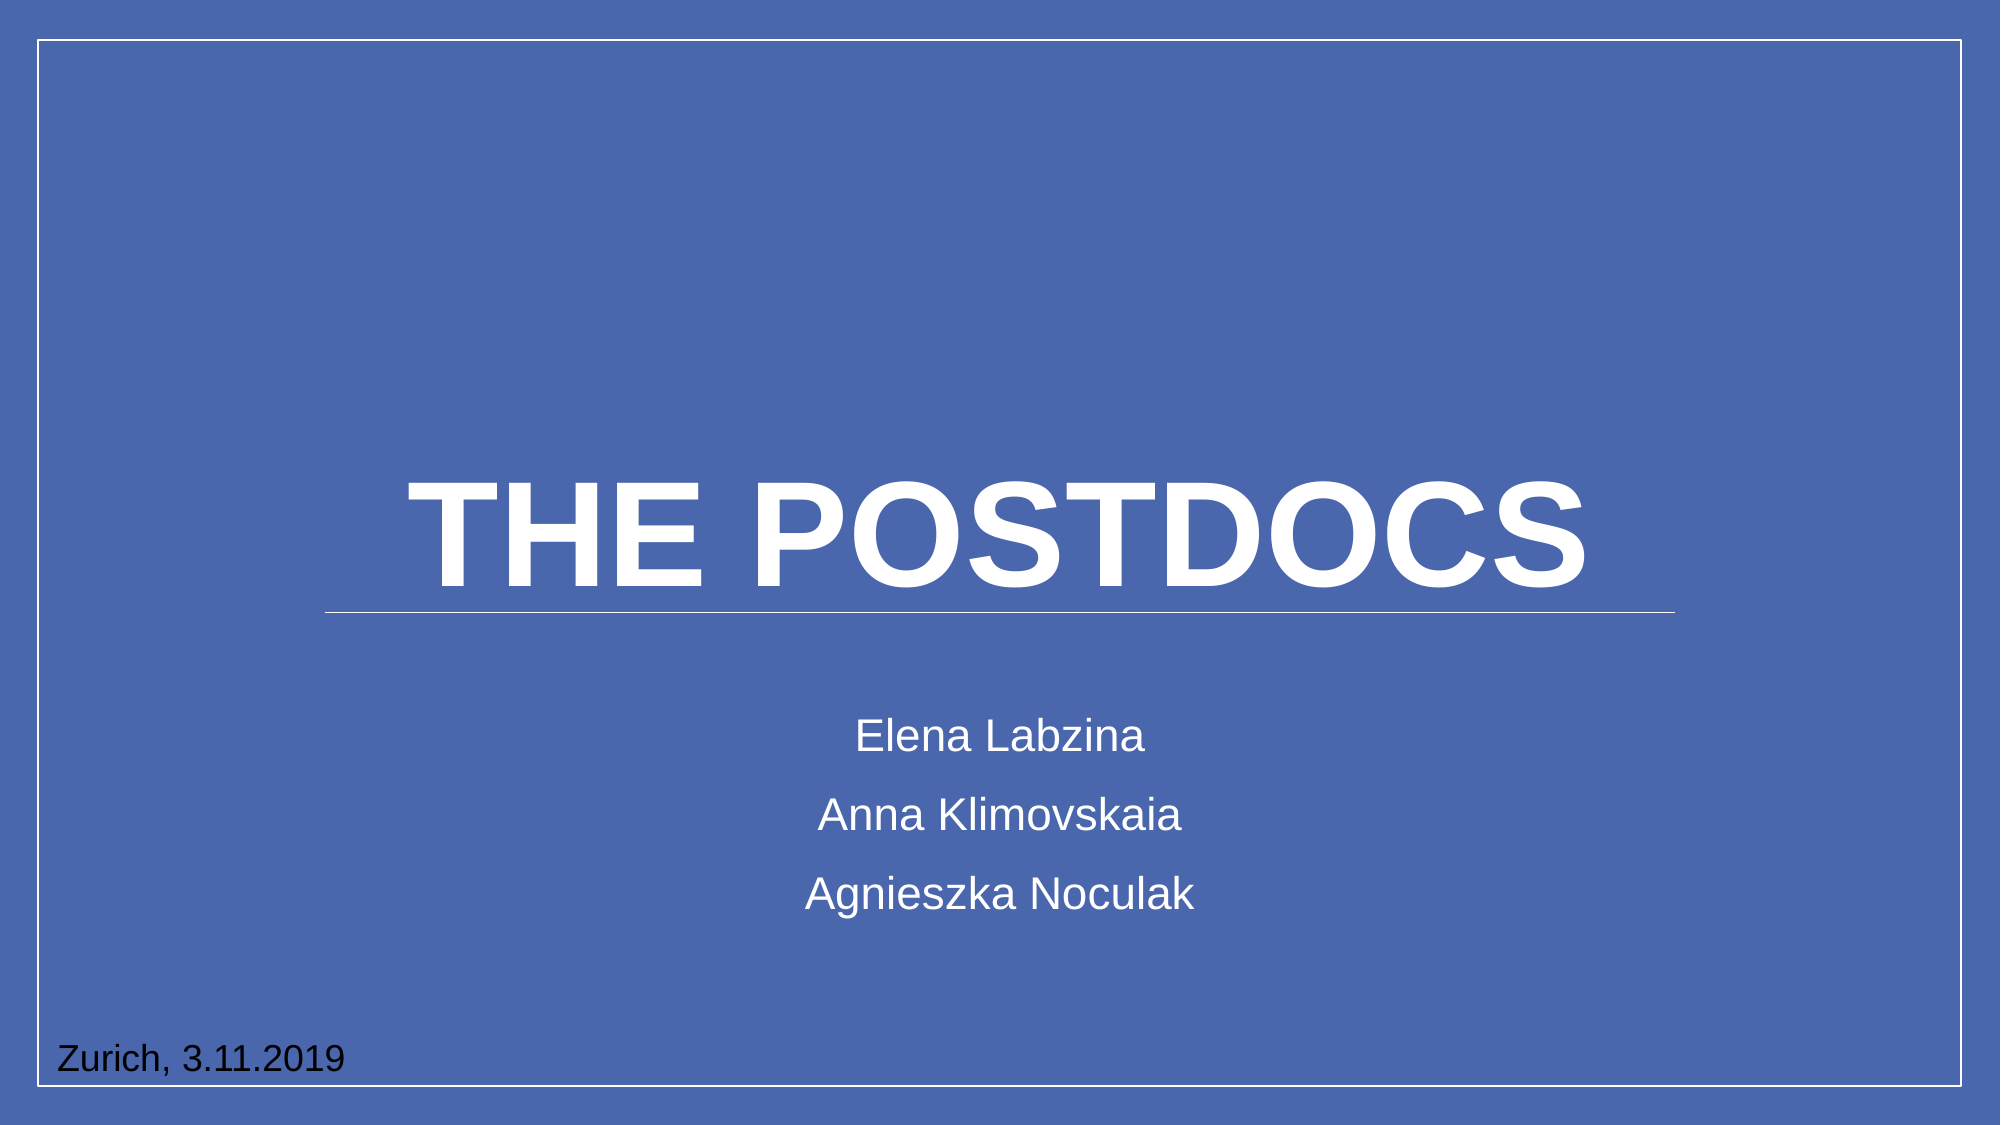

# The Postdocs
Elena Labzina
Anna Klimovskaia
Agnieszka Noculak
Zurich, 3.11.2019